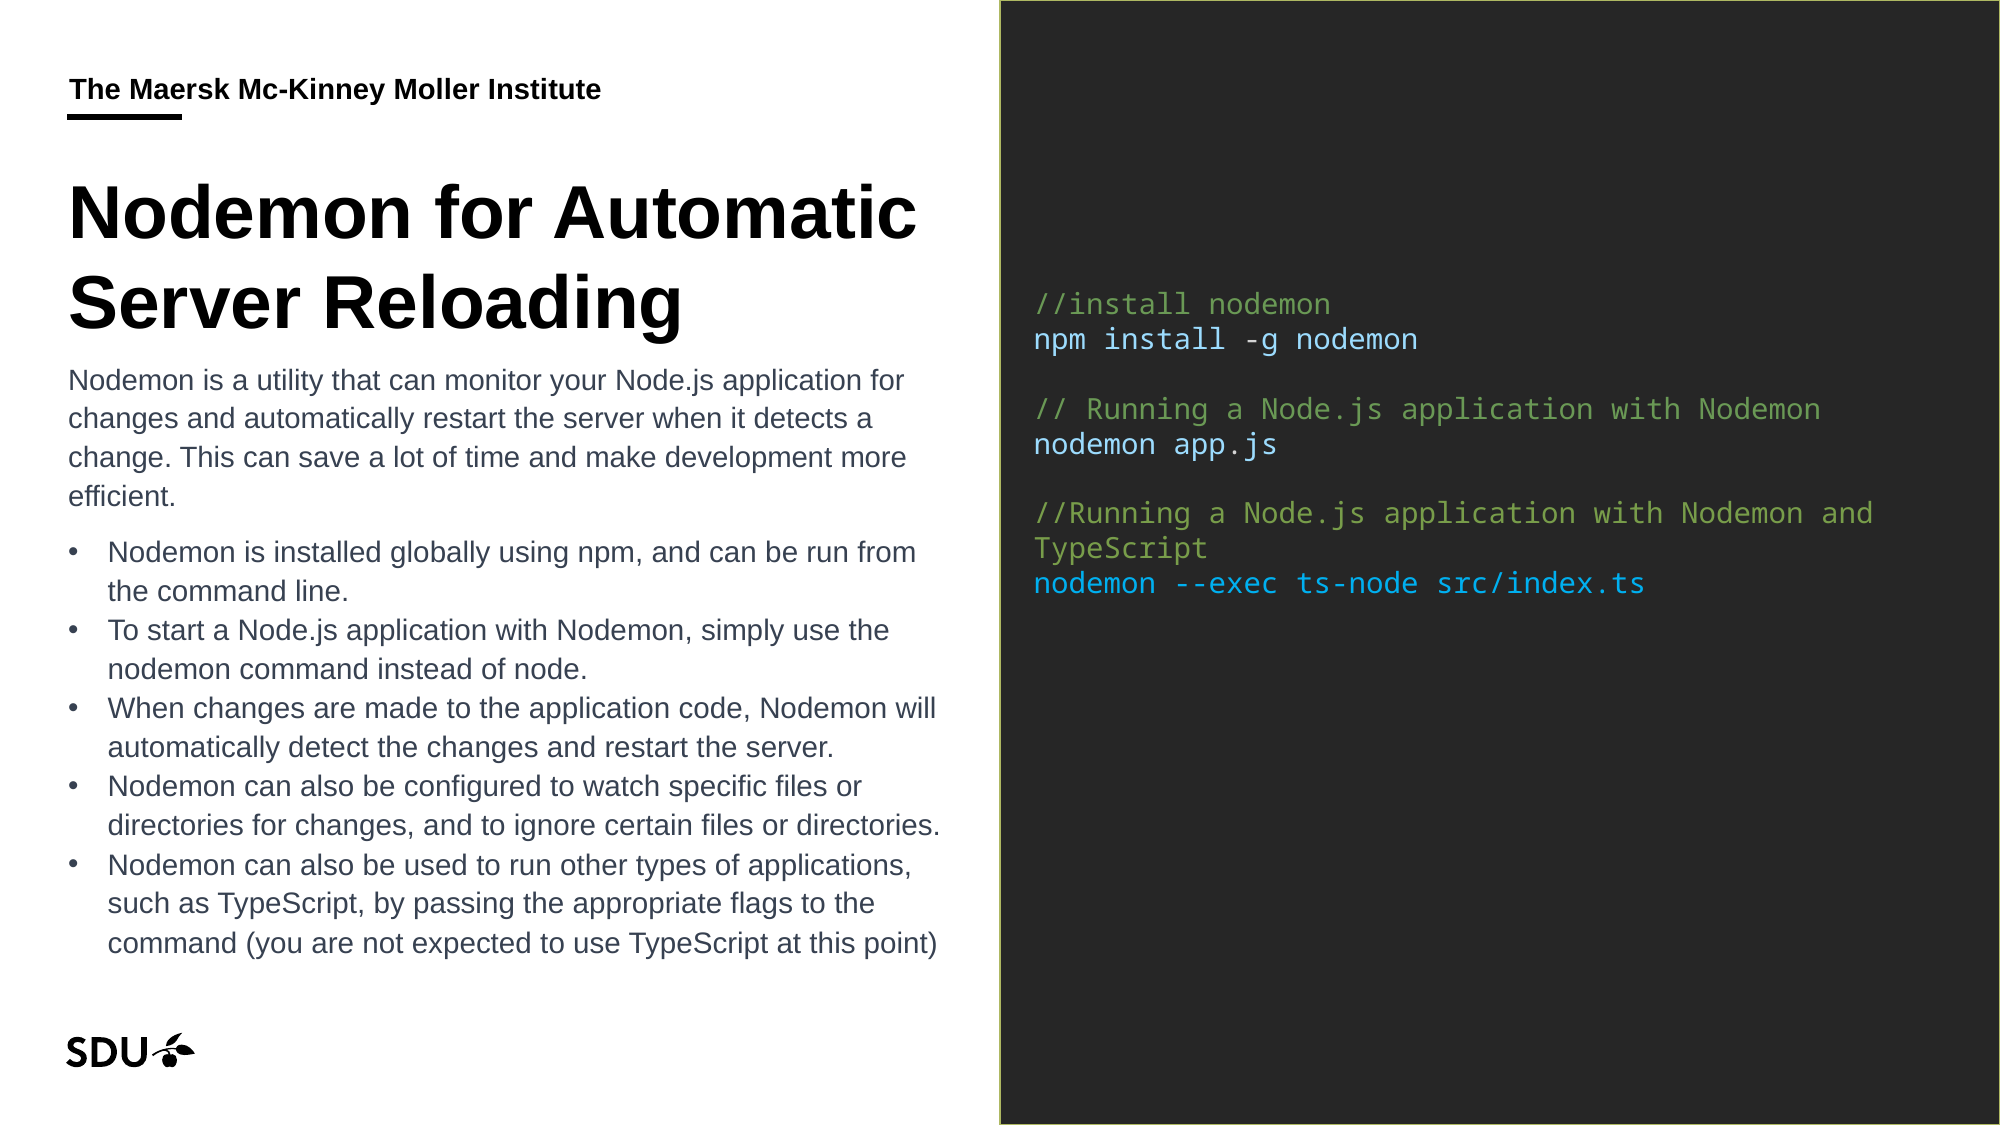

# Nodemon for Automatic Server Reloading
//install nodemon
npm install -g nodemon
// Running a Node.js application with Nodemon
nodemon app.js

//Running a Node.js application with Nodemon and TypeScript
nodemon --exec ts-node src/index.ts
Nodemon is a utility that can monitor your Node.js application for changes and automatically restart the server when it detects a change. This can save a lot of time and make development more efficient.
Nodemon is installed globally using npm, and can be run from the command line.
To start a Node.js application with Nodemon, simply use the nodemon command instead of node.
When changes are made to the application code, Nodemon will automatically detect the changes and restart the server.
Nodemon can also be configured to watch specific files or directories for changes, and to ignore certain files or directories.
Nodemon can also be used to run other types of applications, such as TypeScript, by passing the appropriate flags to the command (you are not expected to use TypeScript at this point)
18/09/2024
23